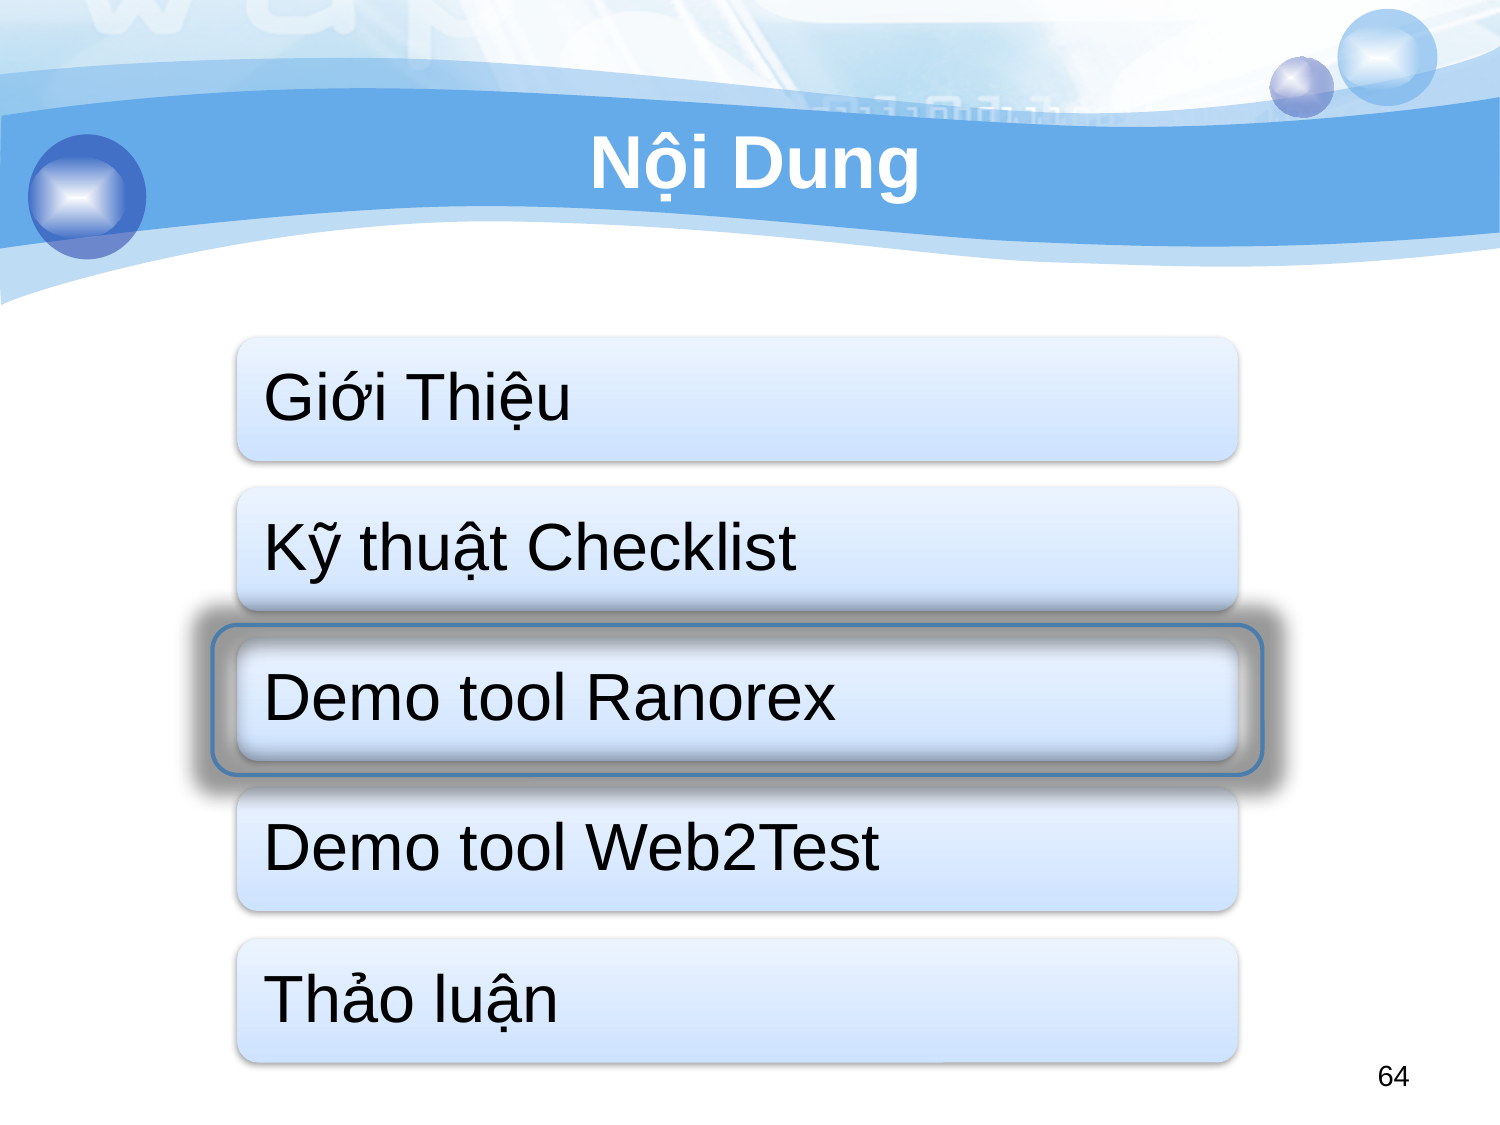

# Nội Dung

Giới Thiệu

Kỹ thuật Checklist

Demo tool Ranorex

Demo tool Web2Test

Thảo luận
64